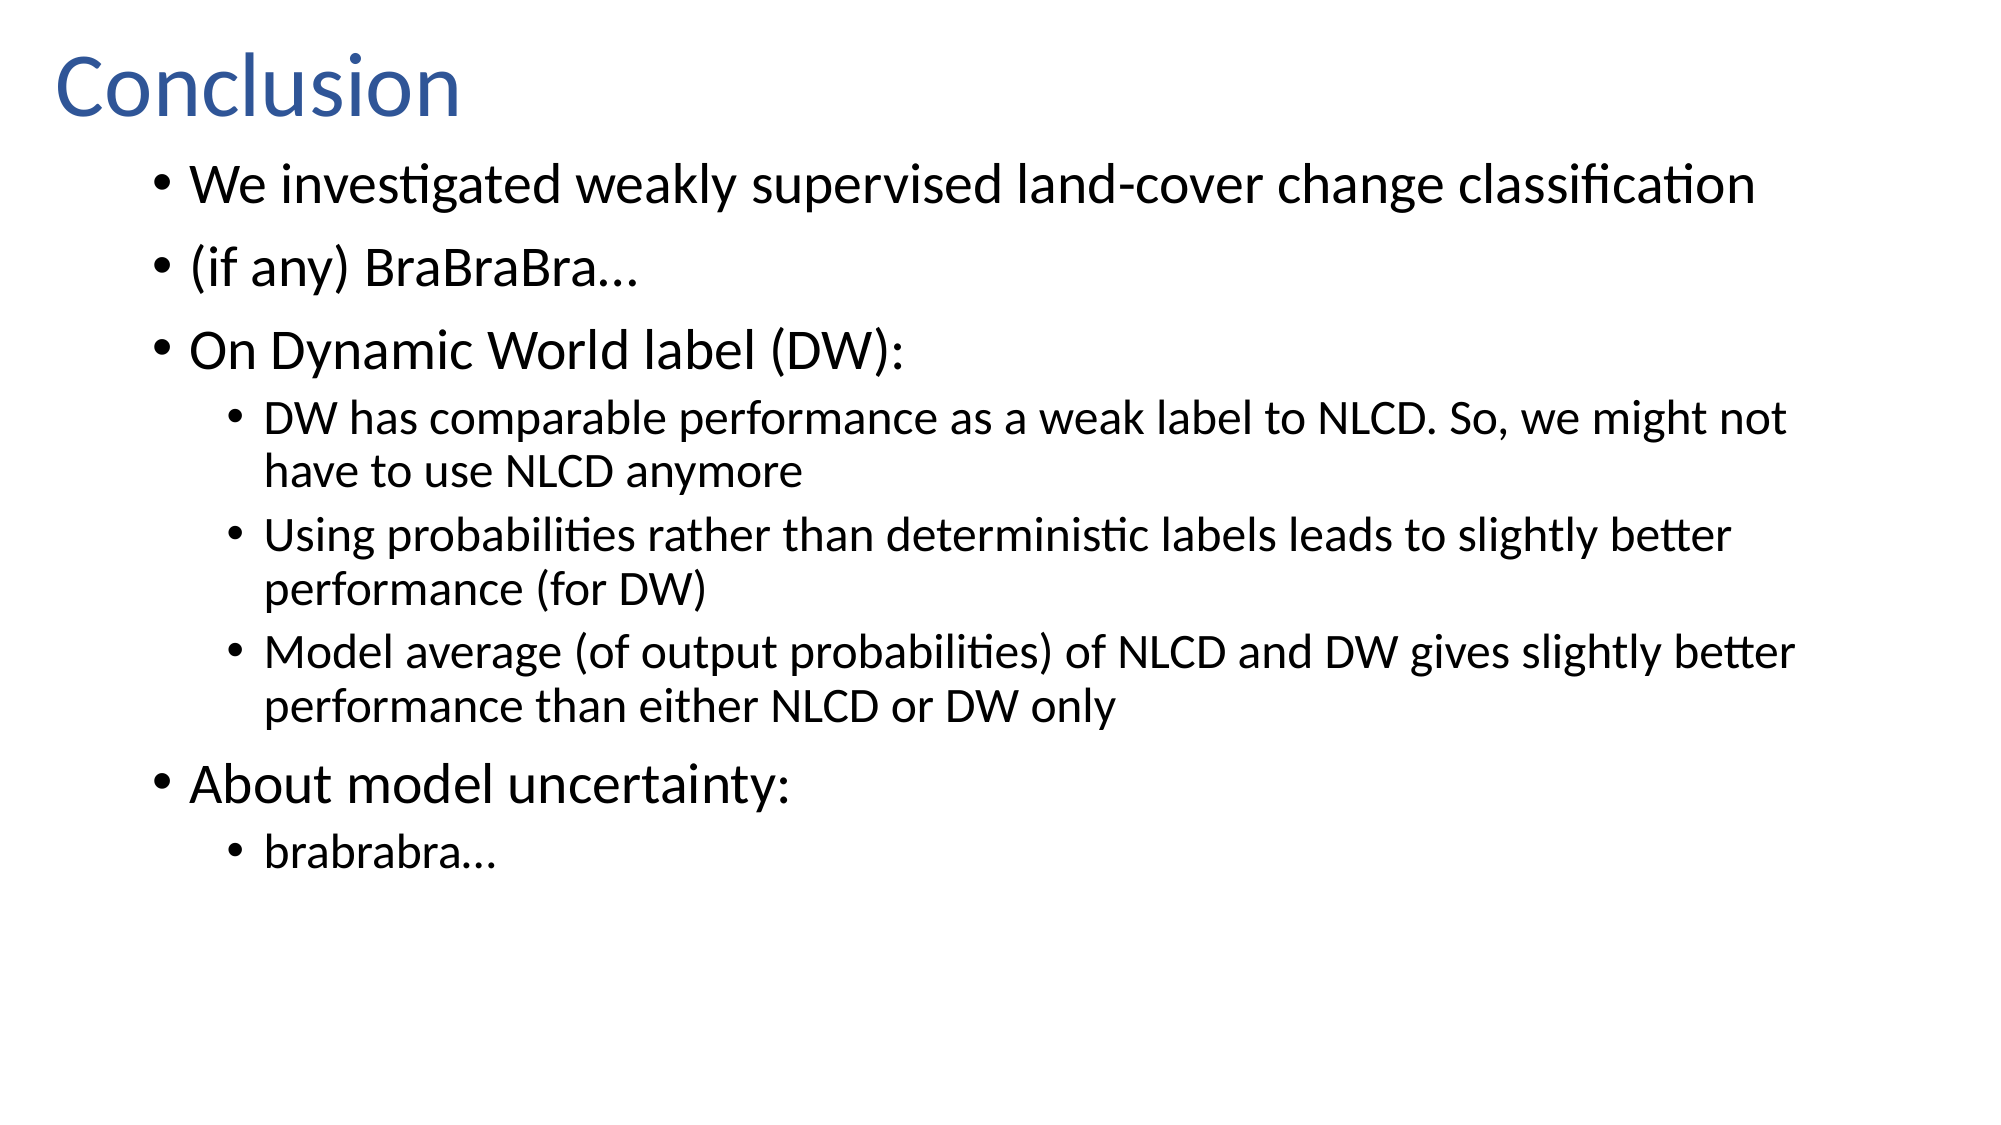

# Conclusion
We investigated weakly supervised land-cover change classification
(if any) BraBraBra…
On Dynamic World label (DW):
DW has comparable performance as a weak label to NLCD. So, we might not have to use NLCD anymore
Using probabilities rather than deterministic labels leads to slightly better performance (for DW)
Model average (of output probabilities) of NLCD and DW gives slightly better performance than either NLCD or DW only
About model uncertainty:
brabrabra…